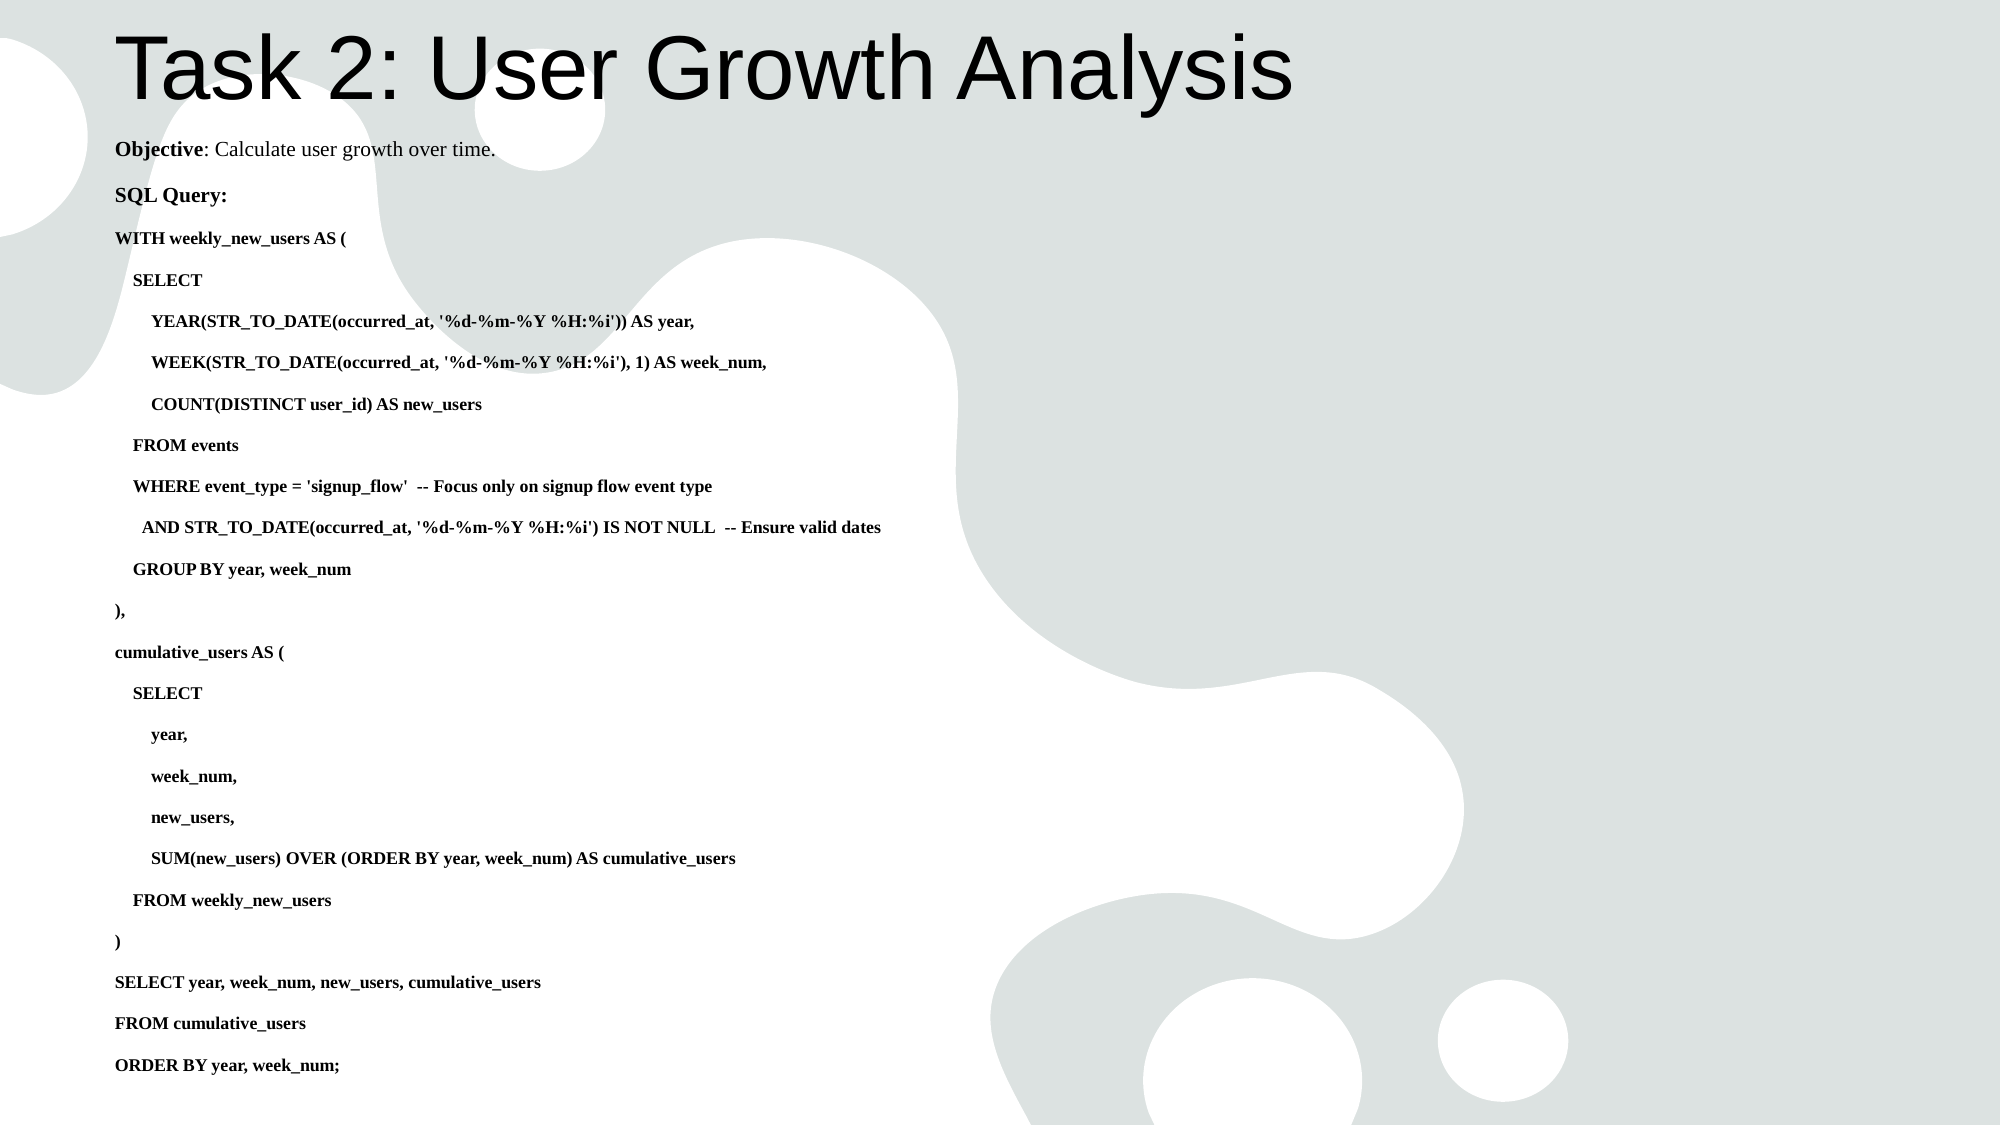

# Task 2: User Growth Analysis
Objective: Calculate user growth over time.
SQL Query:
WITH weekly_new_users AS (
    SELECT
        YEAR(STR_TO_DATE(occurred_at, '%d-%m-%Y %H:%i')) AS year,
        WEEK(STR_TO_DATE(occurred_at, '%d-%m-%Y %H:%i'), 1) AS week_num,
        COUNT(DISTINCT user_id) AS new_users
    FROM events
    WHERE event_type = 'signup_flow'  -- Focus only on signup flow event type
      AND STR_TO_DATE(occurred_at, '%d-%m-%Y %H:%i') IS NOT NULL  -- Ensure valid dates
    GROUP BY year, week_num
),
cumulative_users AS (
    SELECT
        year,
        week_num,
        new_users,
        SUM(new_users) OVER (ORDER BY year, week_num) AS cumulative_users
    FROM weekly_new_users
)
SELECT year, week_num, new_users, cumulative_users
FROM cumulative_users
ORDER BY year, week_num;